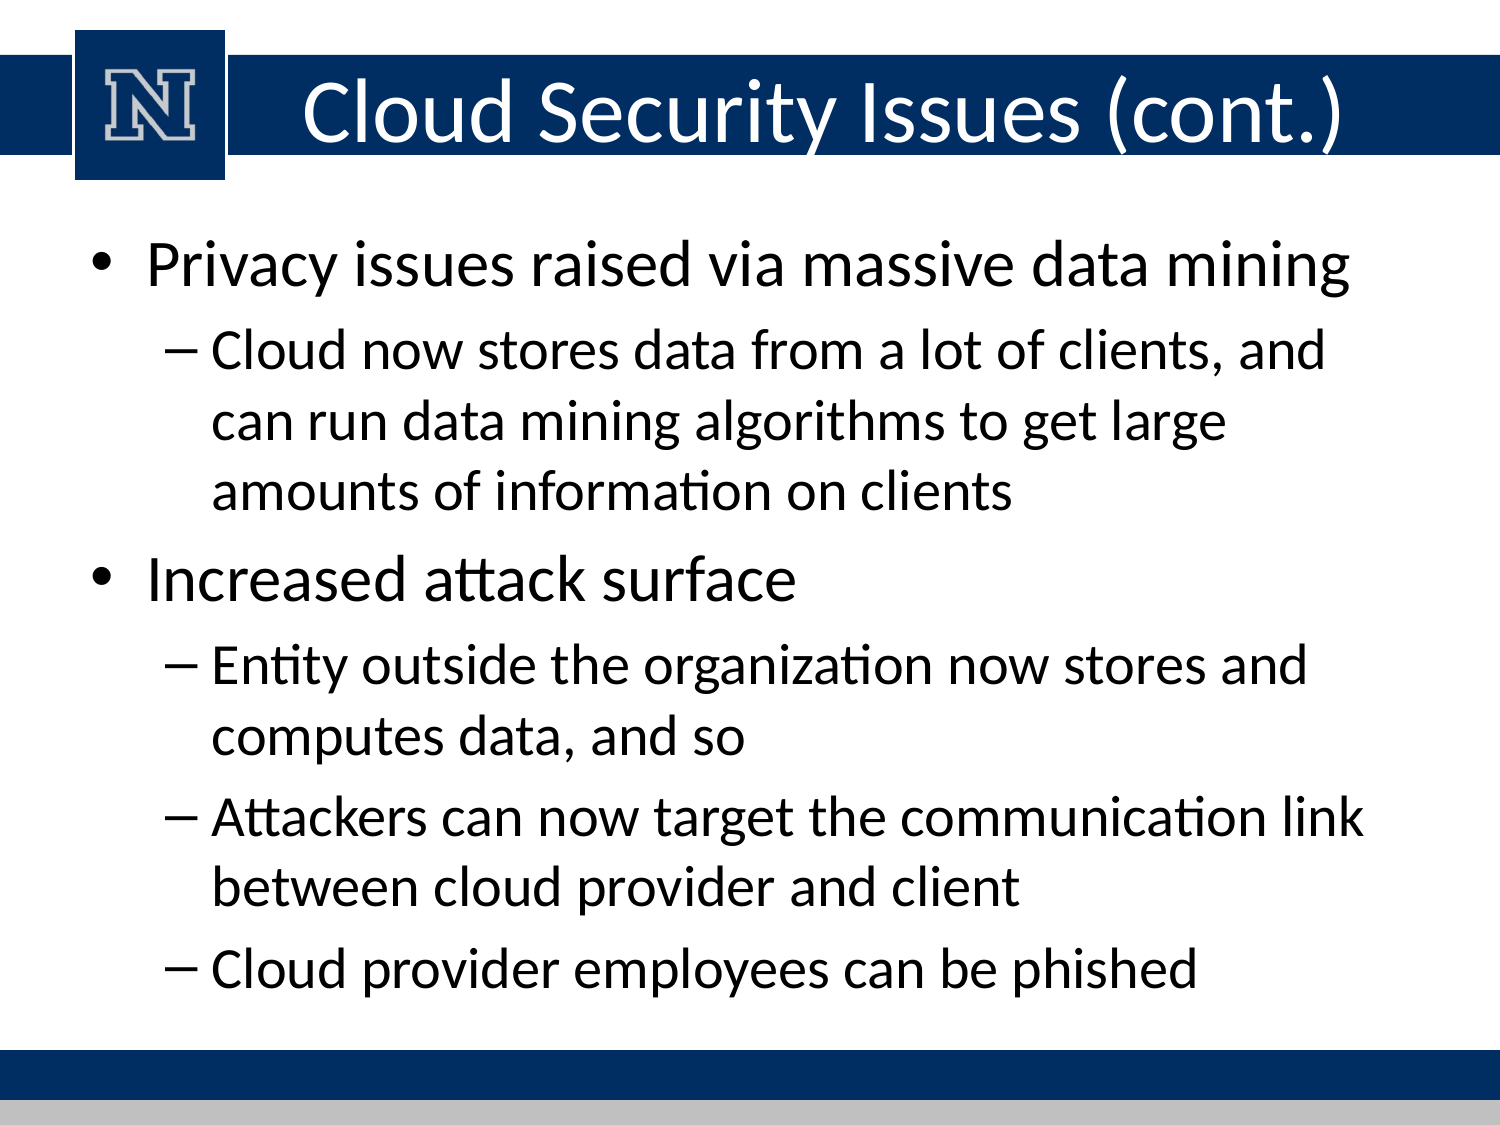

# Cloud Security Issues (cont.)
Privacy issues raised via massive data mining
Cloud now stores data from a lot of clients, and can run data mining algorithms to get large amounts of information on clients
Increased attack surface
Entity outside the organization now stores and computes data, and so
Attackers can now target the communication link between cloud provider and client
Cloud provider employees can be phished